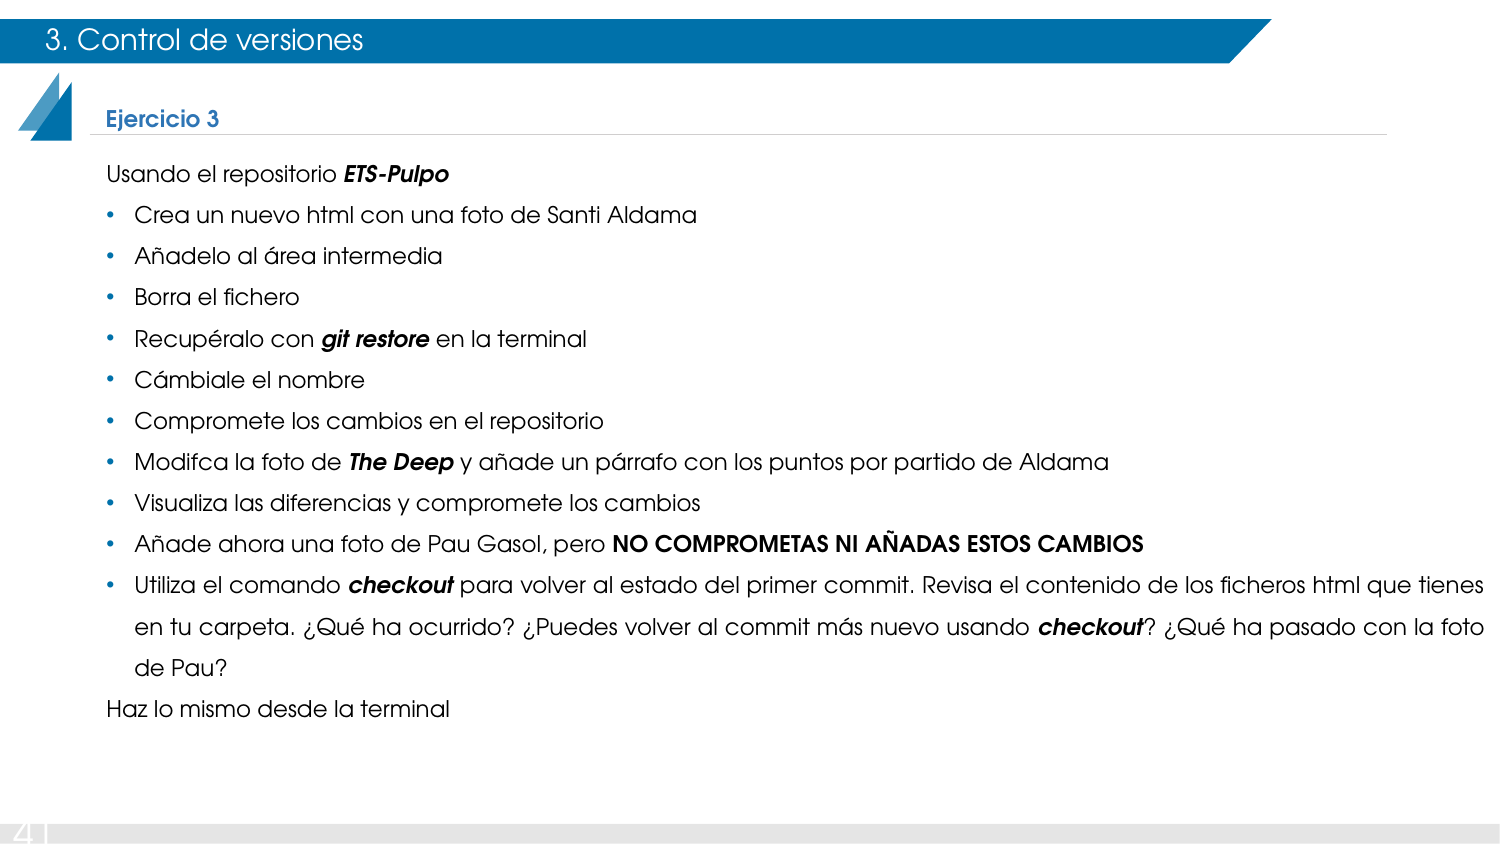

# 3. Control de versiones

Ejercicio 3
Usando el repositorio ETS-Pulpo
Crea un nuevo html con una foto de Santi Aldama
Añadelo al área intermedia
Borra el fichero
Recupéralo con git restore en la terminal
Cámbiale el nombre
Compromete los cambios en el repositorio
Modifca la foto de The Deep y añade un párrafo con los puntos por partido de Aldama
Visualiza las diferencias y compromete los cambios
Añade ahora una foto de Pau Gasol, pero NO COMPROMETAS NI AÑADAS ESTOS CAMBIOS
Utiliza el comando checkout para volver al estado del primer commit. Revisa el contenido de los ficheros html que tienes en tu carpeta. ¿Qué ha ocurrido? ¿Puedes volver al commit más nuevo usando checkout? ¿Qué ha pasado con la foto de Pau?
Haz lo mismo desde la terminal
41